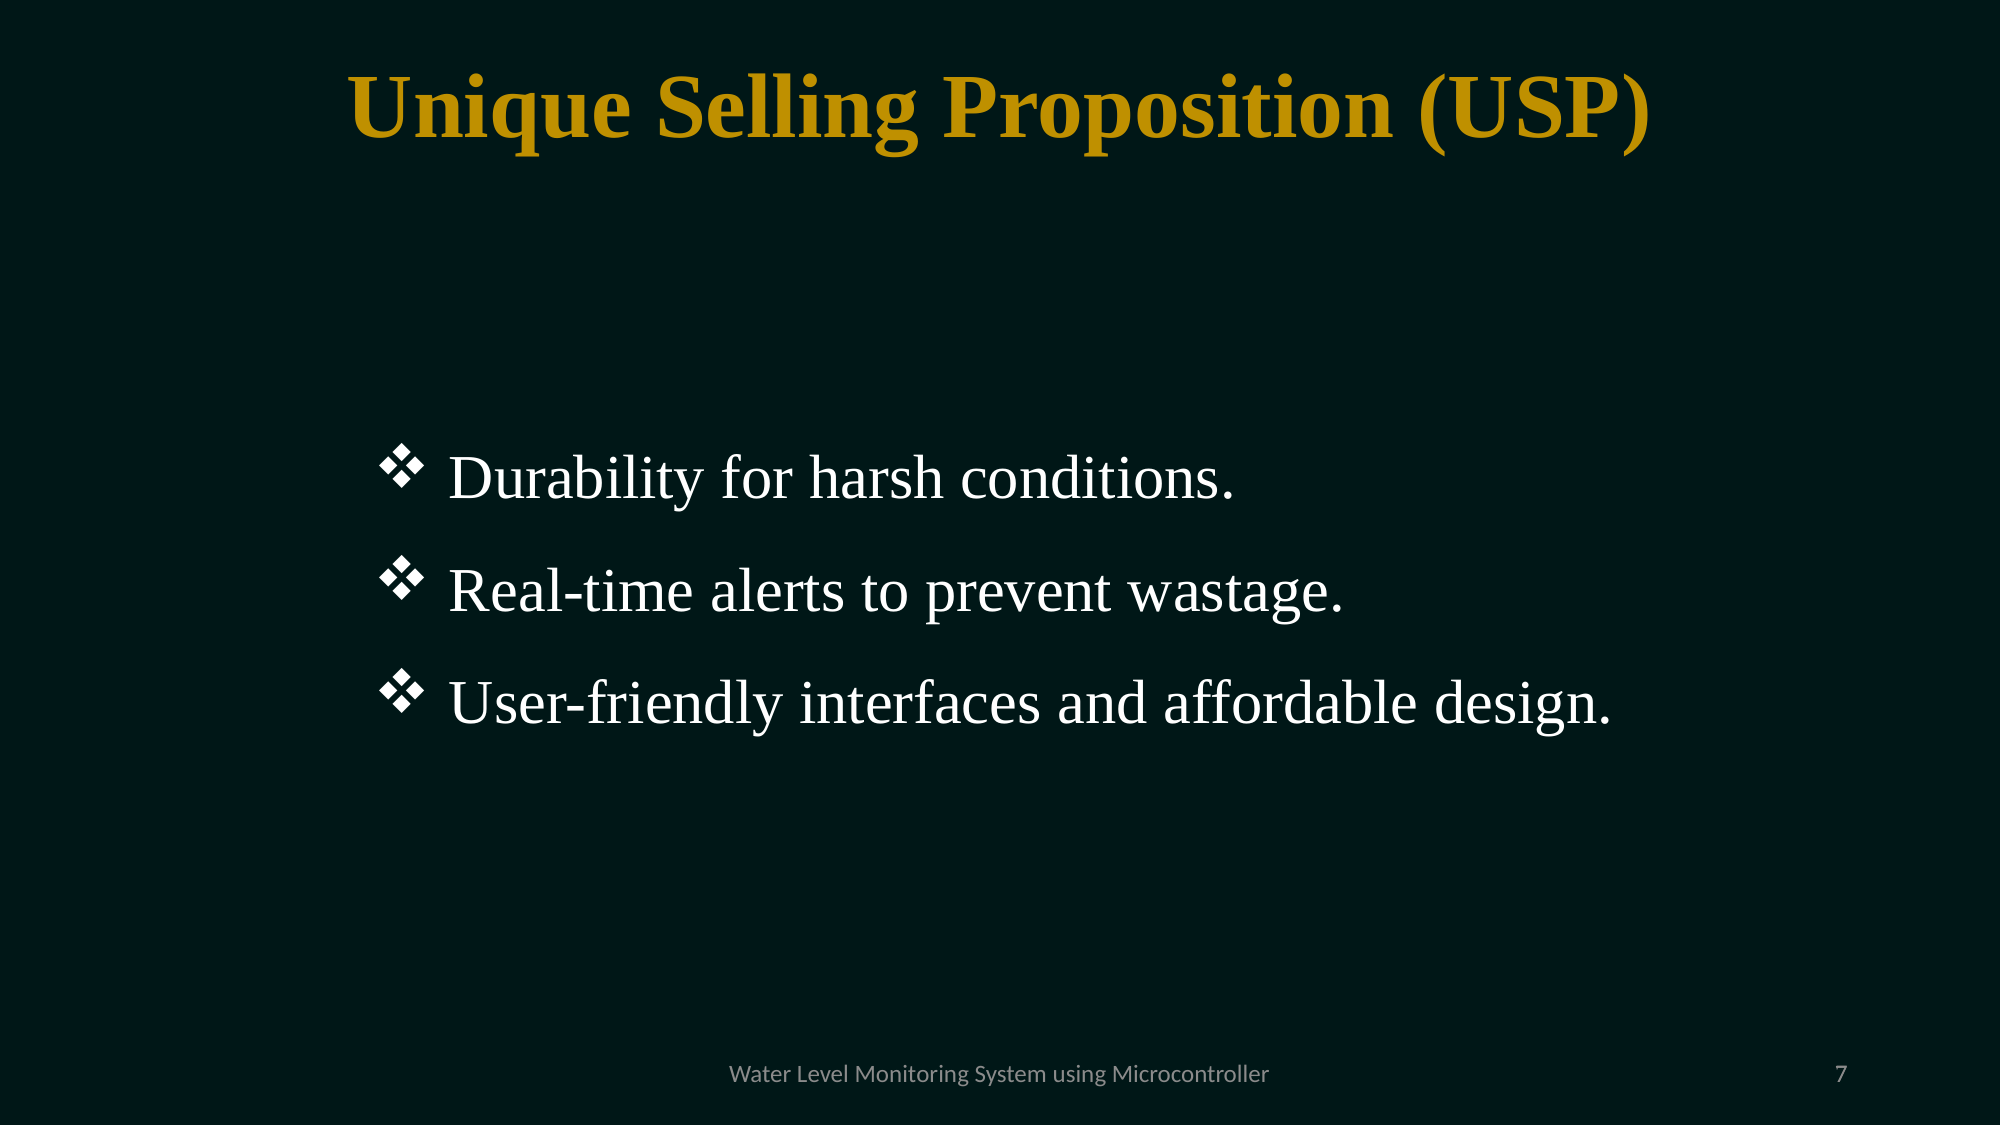

# Unique Selling Proposition (USP)
Durability for harsh conditions.
Real-time alerts to prevent wastage.
User-friendly interfaces and affordable design.
Water Level Monitoring System using Microcontroller
7
7